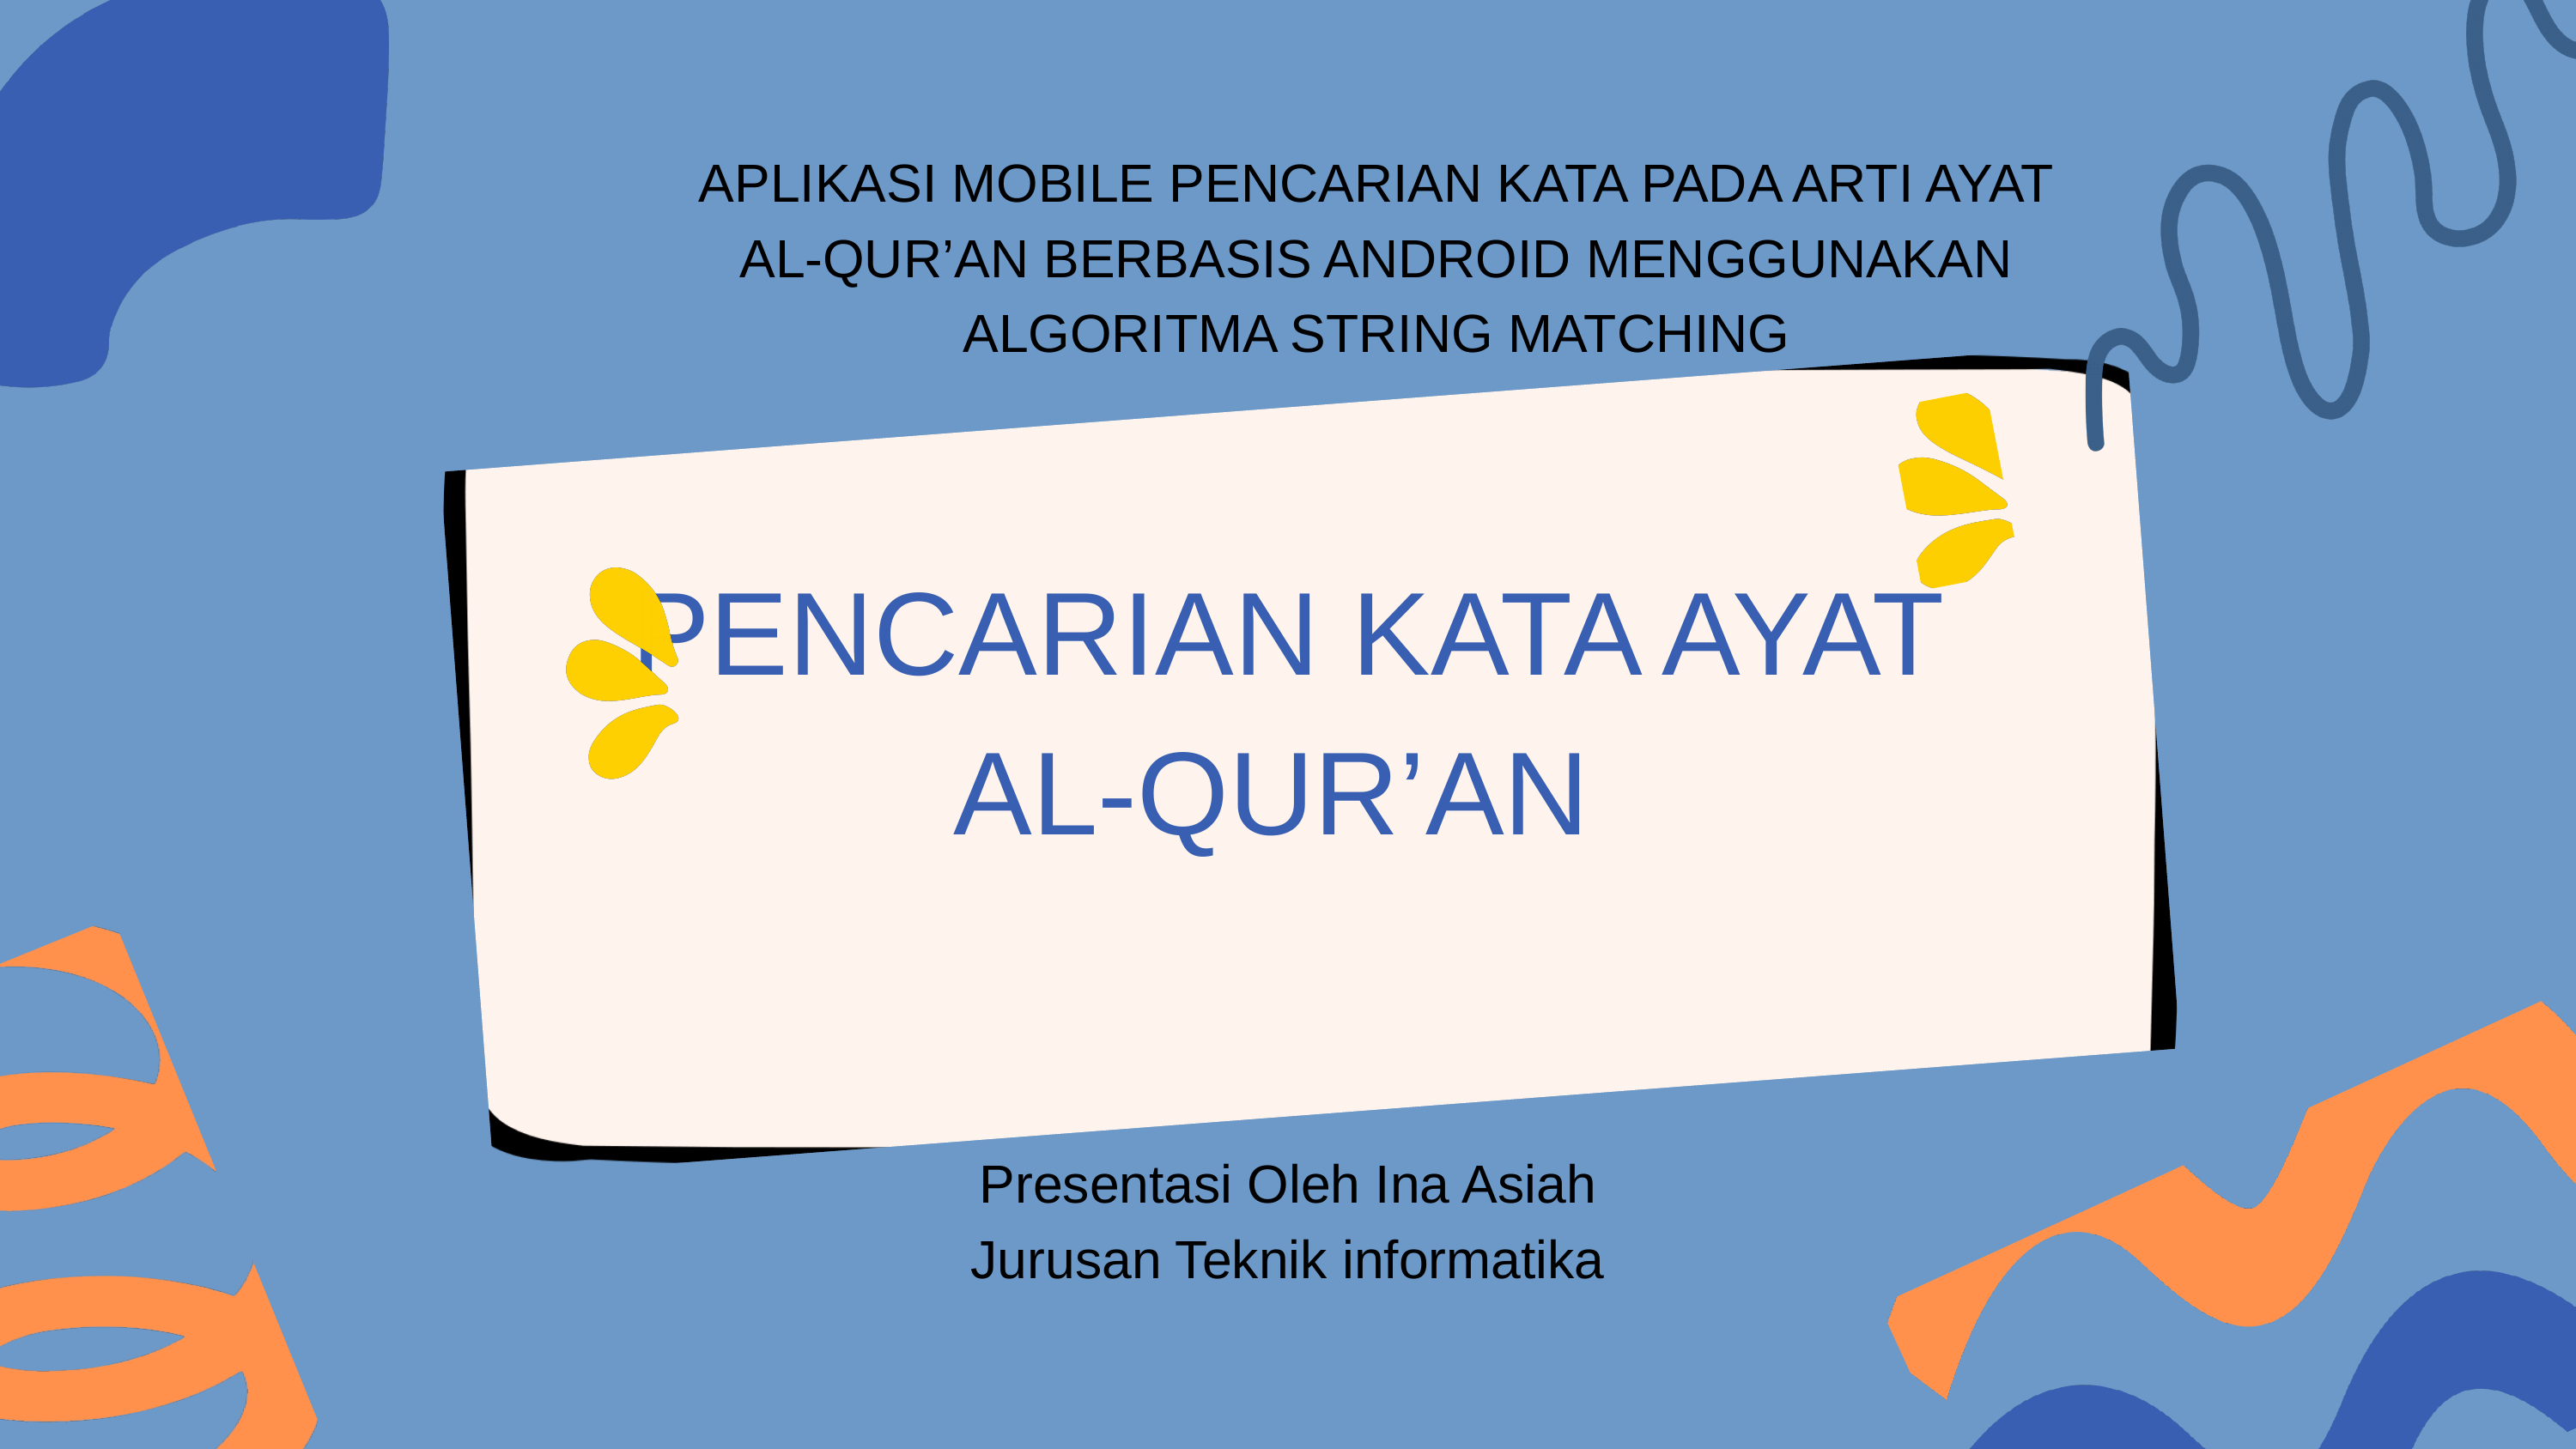

APLIKASI MOBILE PENCARIAN KATA PADA ARTI AYAT
AL-QUR’AN BERBASIS ANDROID MENGGUNAKAN
ALGORITMA STRING MATCHING

PENCARIAN KATA AYAT
AL-QUR’AN

Presentasi Oleh Ina Asiah
Jurusan Teknik informatika